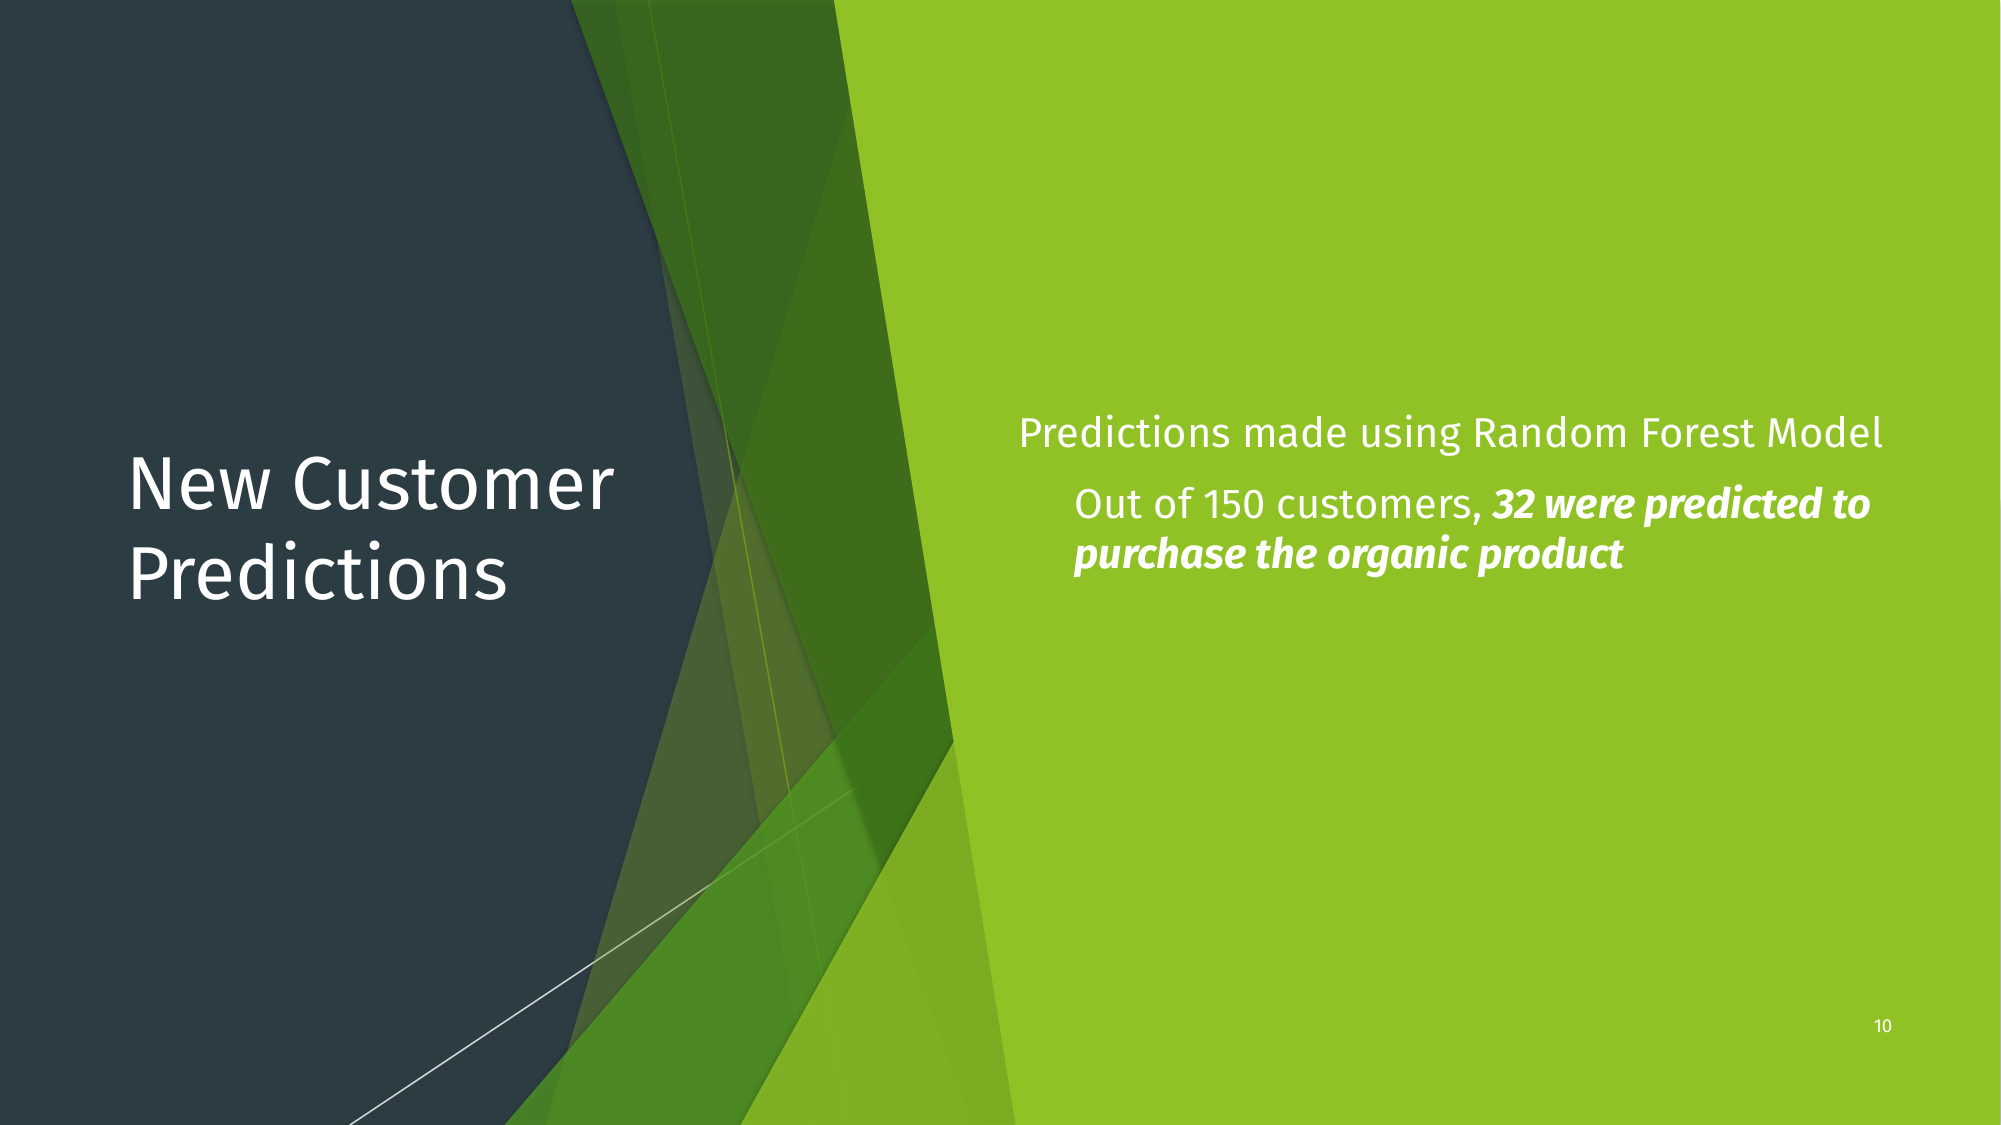

# New Customer Predictions
Predictions made using Random Forest Model
Out of 150 customers, 32 were predicted to purchase the organic product

10